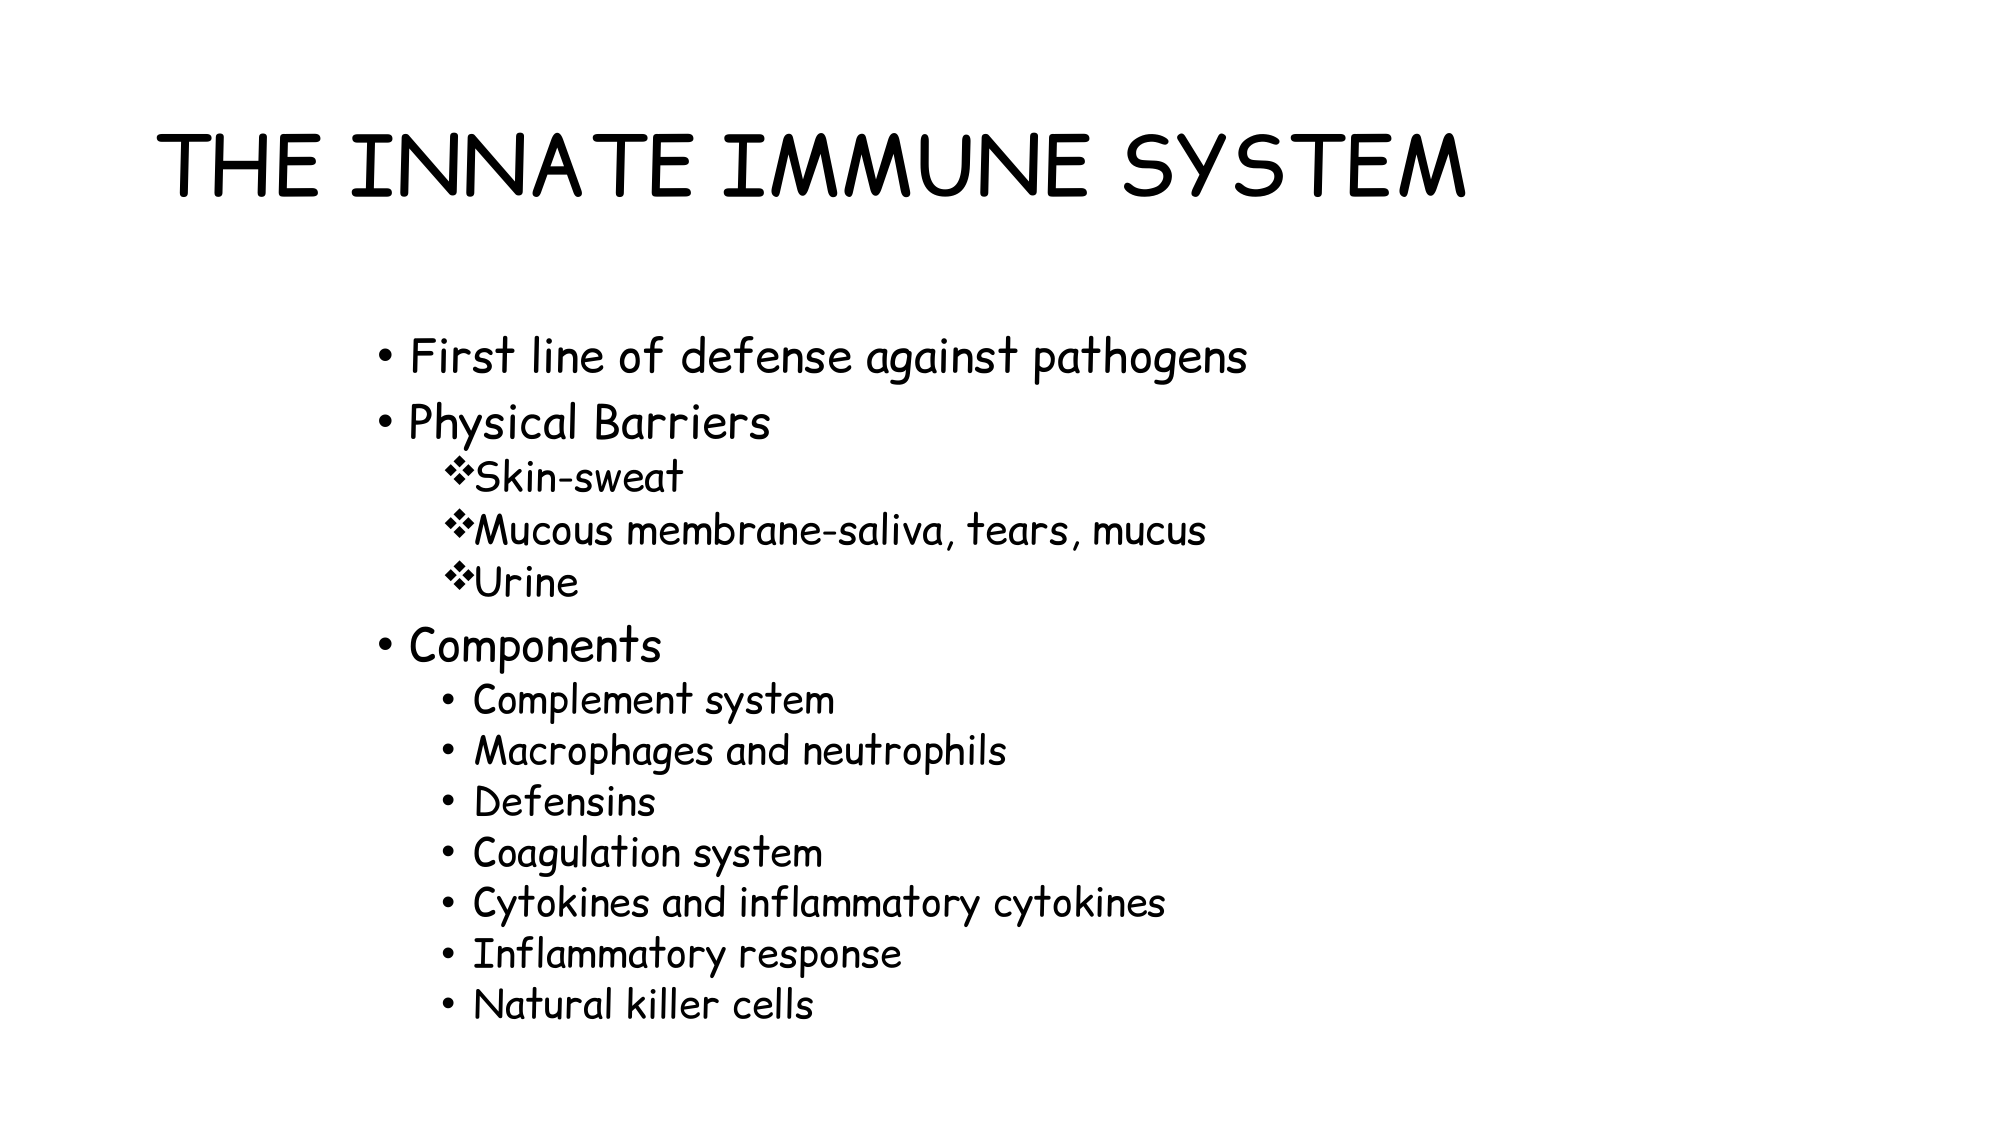

# THE INNATE IMMUNE SYSTEM
First line of defense against pathogens
Physical Barriers
Skin-sweat
Mucous membrane-saliva, tears, mucus
Urine
Components
Complement system
Macrophages and neutrophils
Defensins
Coagulation system
Cytokines and inflammatory cytokines
Inflammatory response
Natural killer cells